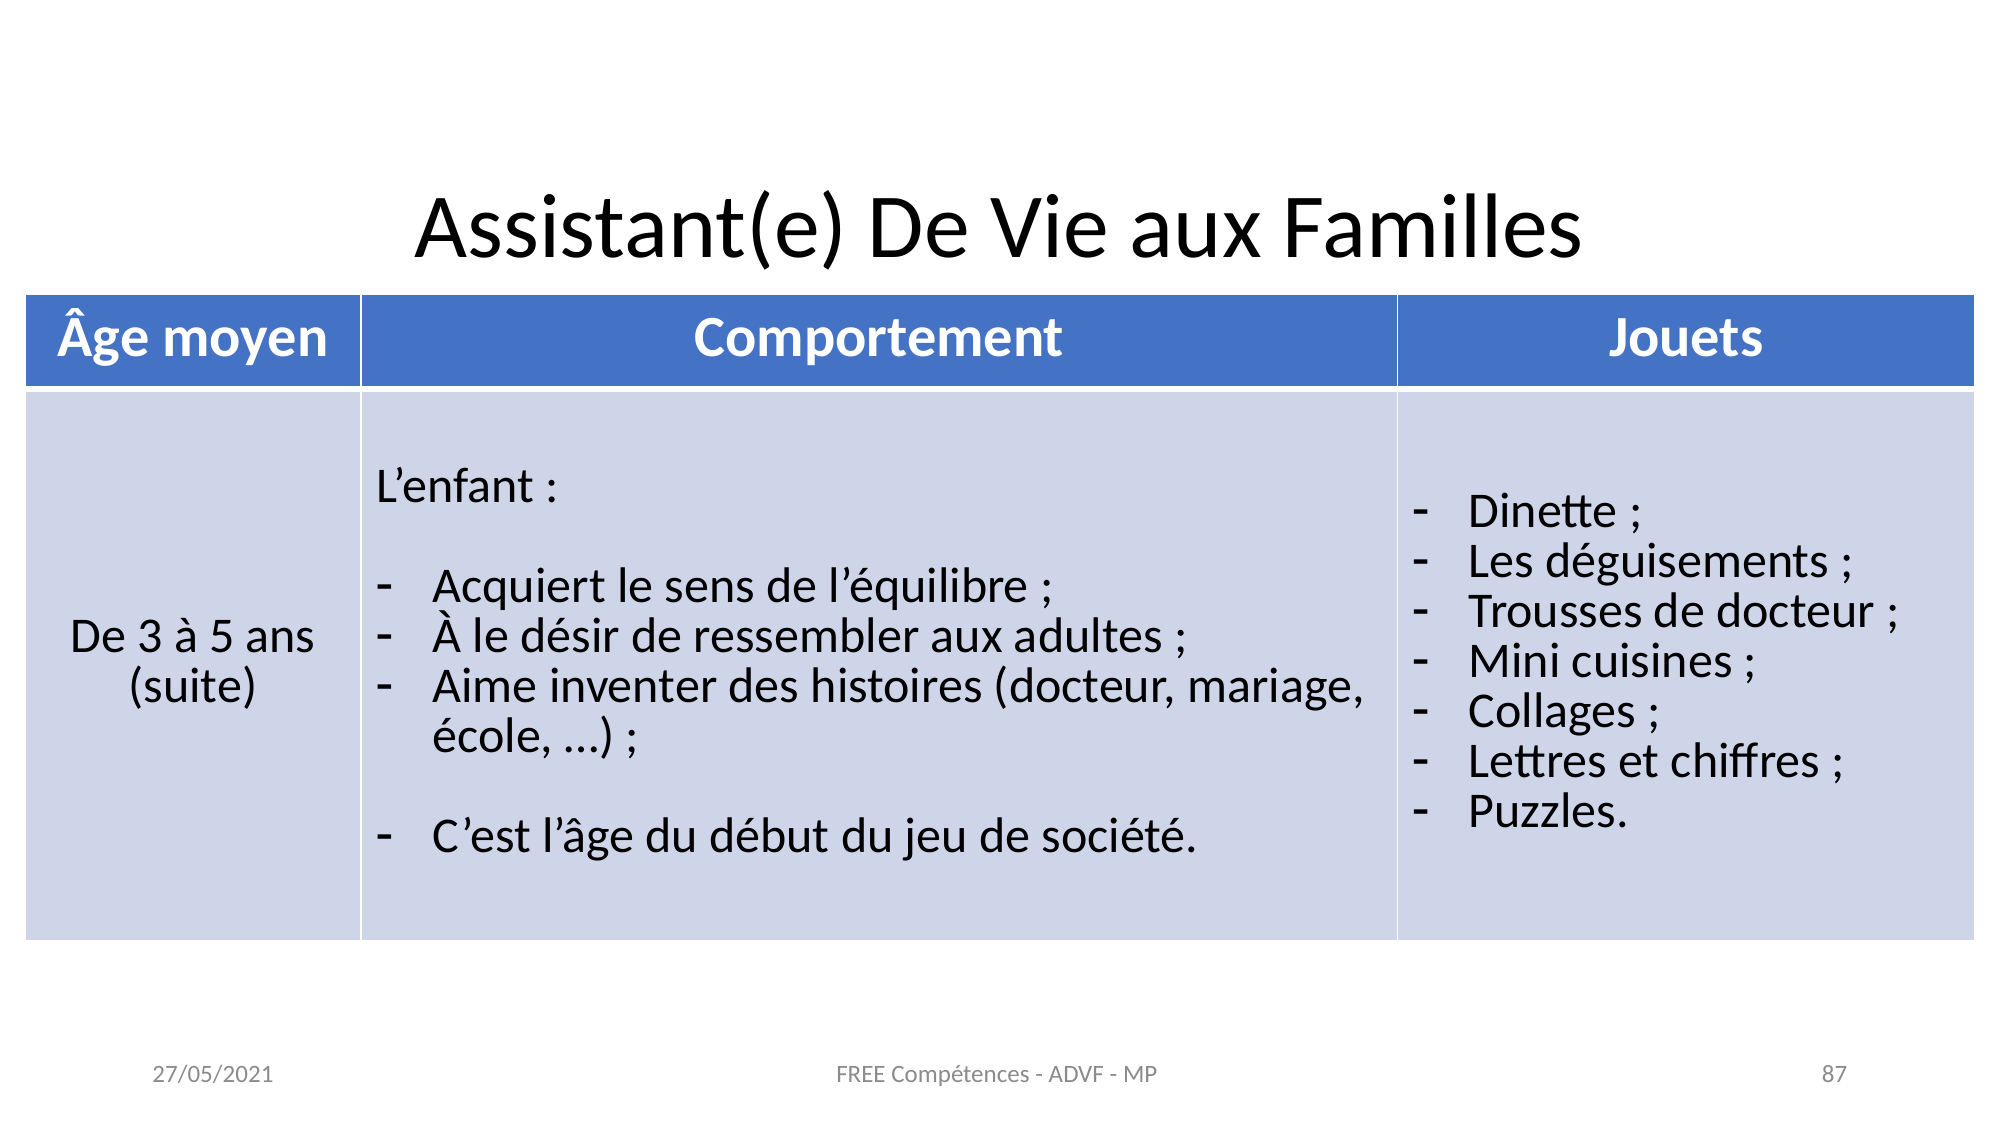

Assistant(e) De Vie aux Familles
| Âge moyen | Comportement | Jouets |
| --- | --- | --- |
| De 3 à 5 ans (suite) | L’enfant : Acquiert le sens de l’équilibre ; À le désir de ressembler aux adultes ; Aime inventer des histoires (docteur, mariage, école, …) ; C’est l’âge du début du jeu de société. | Dinette ; Les déguisements ; Trousses de docteur ; Mini cuisines ; Collages ; Lettres et chiffres ; Puzzles. |
FREE Compétences - ADVF - MP
27/05/2021
87